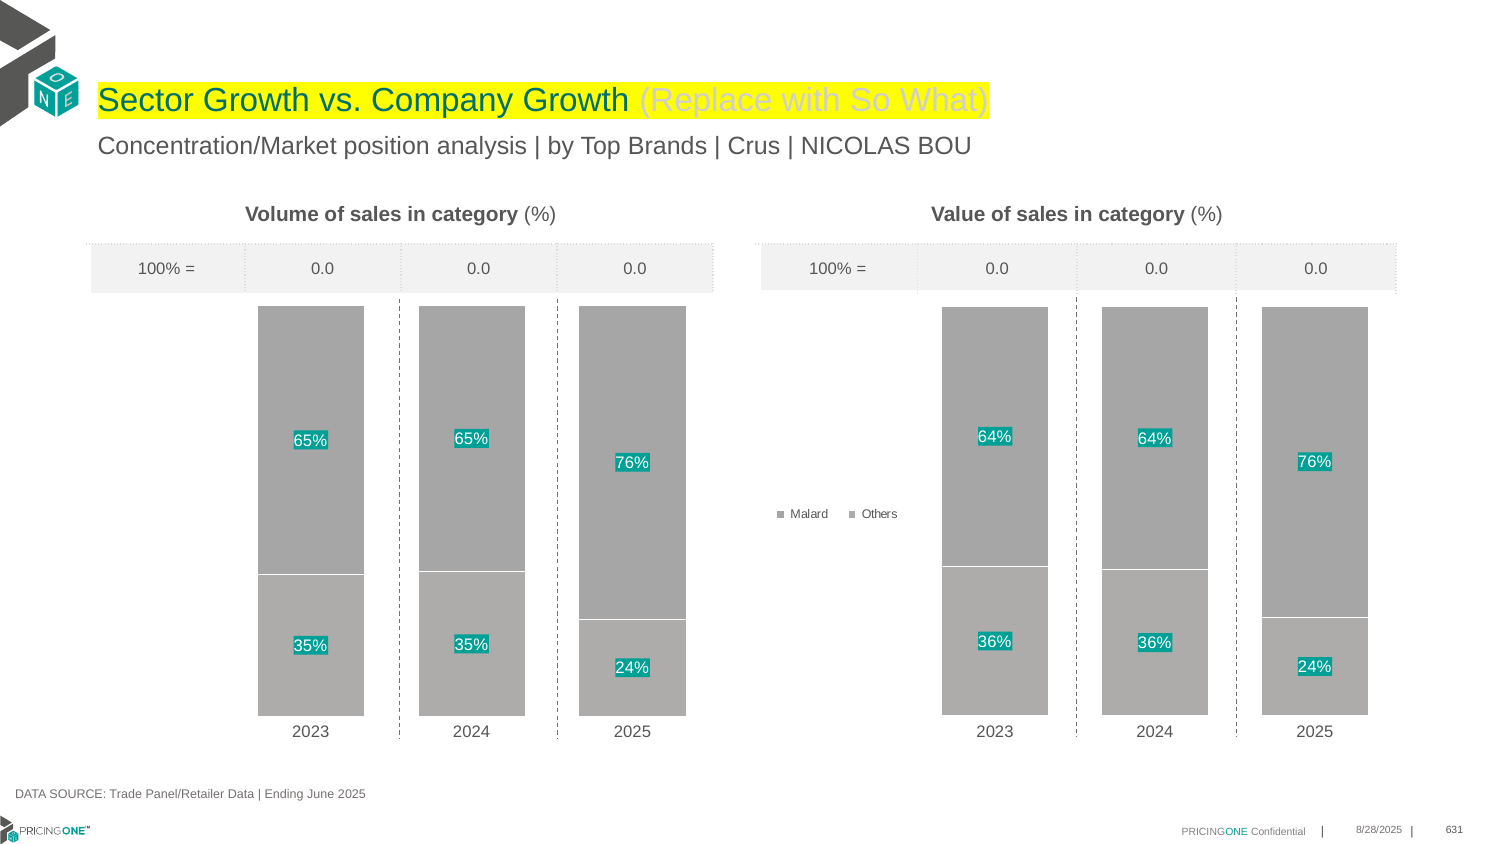

# Sector Growth vs. Company Growth (Replace with So What)
Concentration/Market position analysis | by Top Brands | Crus | NICOLAS BOU
| Volume of sales in category (%) |  |  |  |
| --- | --- | --- | --- |
| 100% = | 0.0 | 0.0 | 0.0 |
| Value of sales in category (%) |  |  |  |
| --- | --- | --- | --- |
| 100% = | 0.0 | 0.0 | 0.0 |

### Chart

| Category | Others | Malard |
|---|---|---|
| 2023 | 0.34550561797752805 | 0.6544943820224719 |
| 2024 | 0.3527272727272727 | 0.6472727272727272 |
| 2025 | 0.23636363636363636 | 0.7636363636363637 |

### Chart

| Category | Others | Malard |
|---|---|---|
| 2023 | 0.36462305661484307 | 0.6353769433851569 |
| 2024 | 0.3567994193958088 | 0.6432005806041913 |
| 2025 | 0.2401787089816669 | 0.7598212910183331 |
DATA SOURCE: Trade Panel/Retailer Data | Ending June 2025

8/28/2025
631